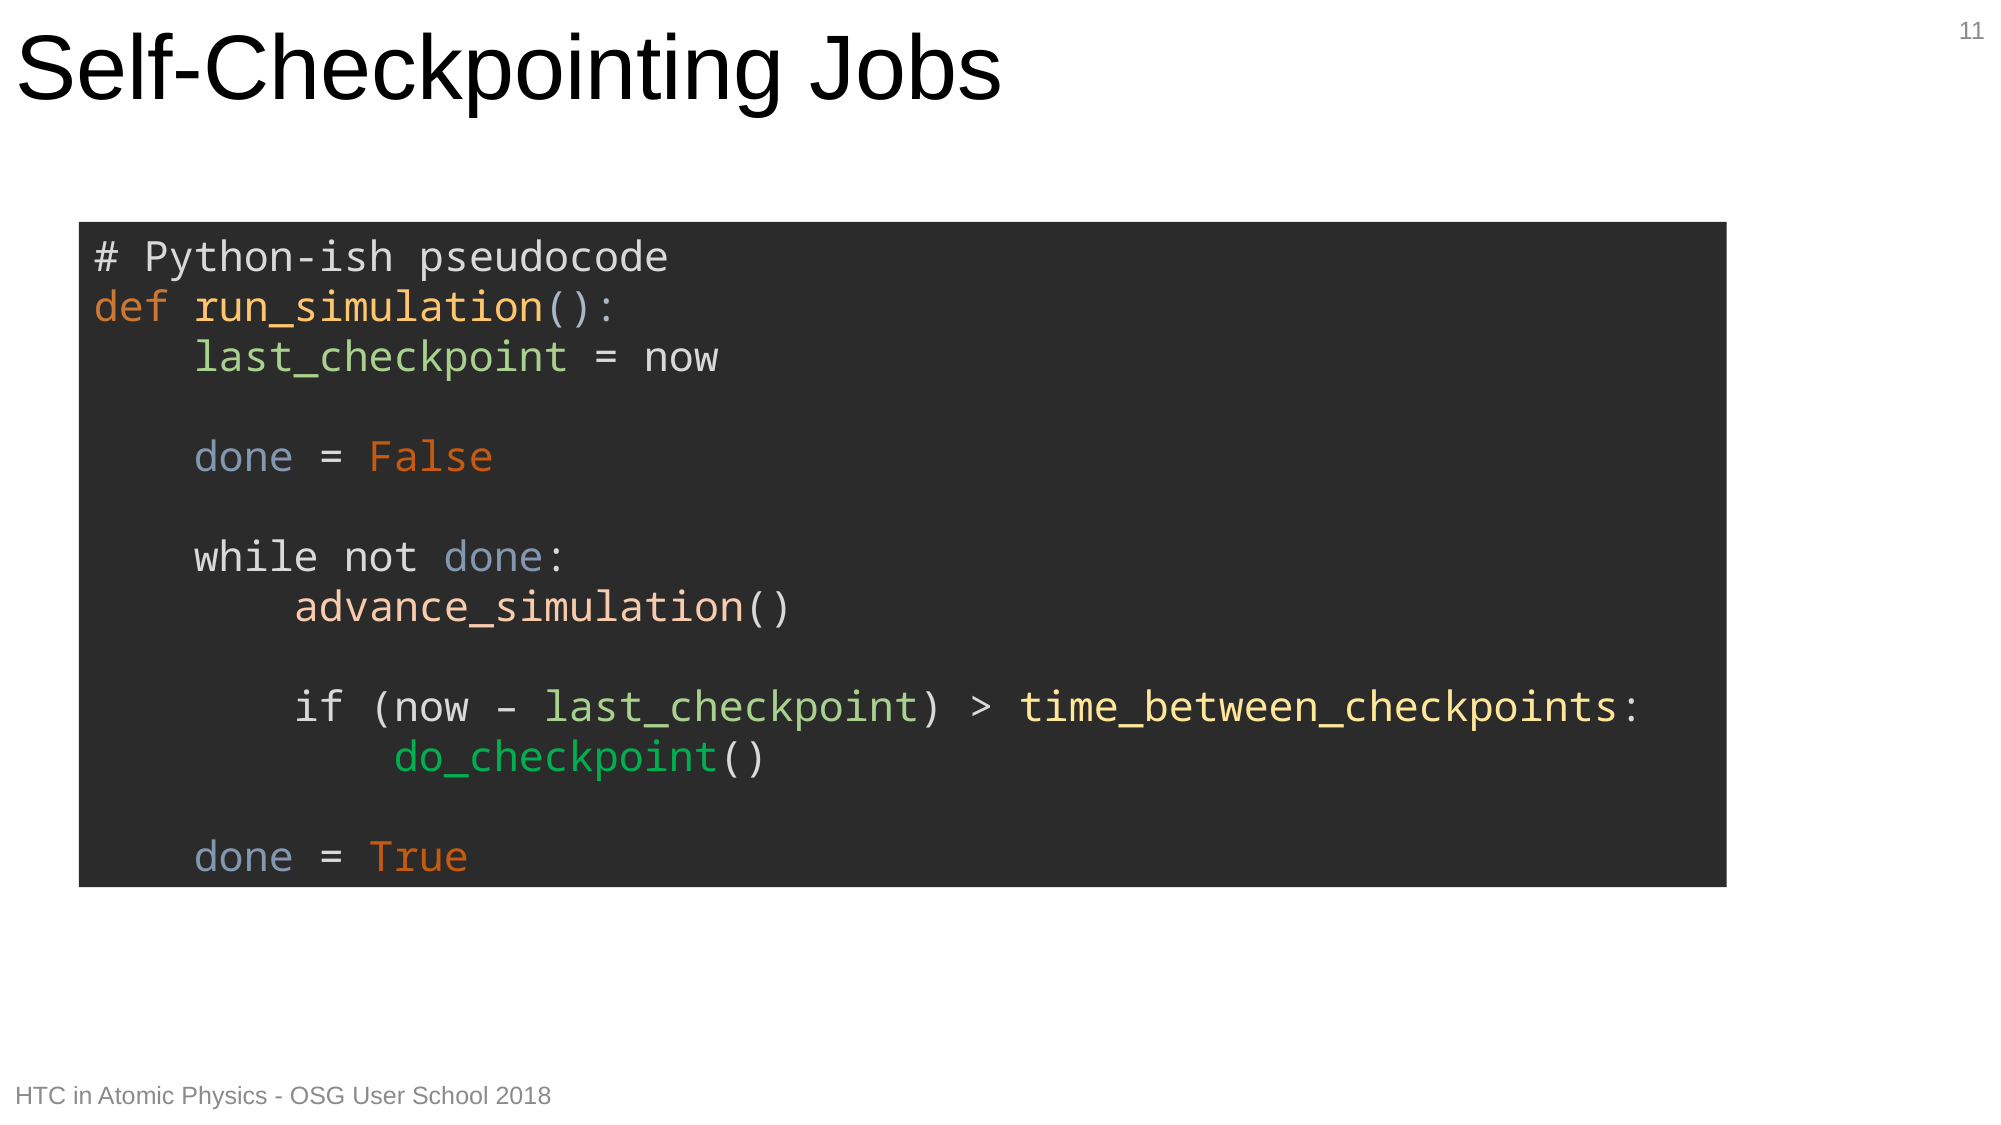

# Self-Checkpointing Jobs
11
# Python-ish pseudocode
def run_simulation():
    last_checkpoint = now

    done = False

    while not done:
        advance_simulation()

        if (now – last_checkpoint) > time_between_checkpoints:
            do_checkpoint()

    done = True
HTC in Atomic Physics - OSG User School 2018